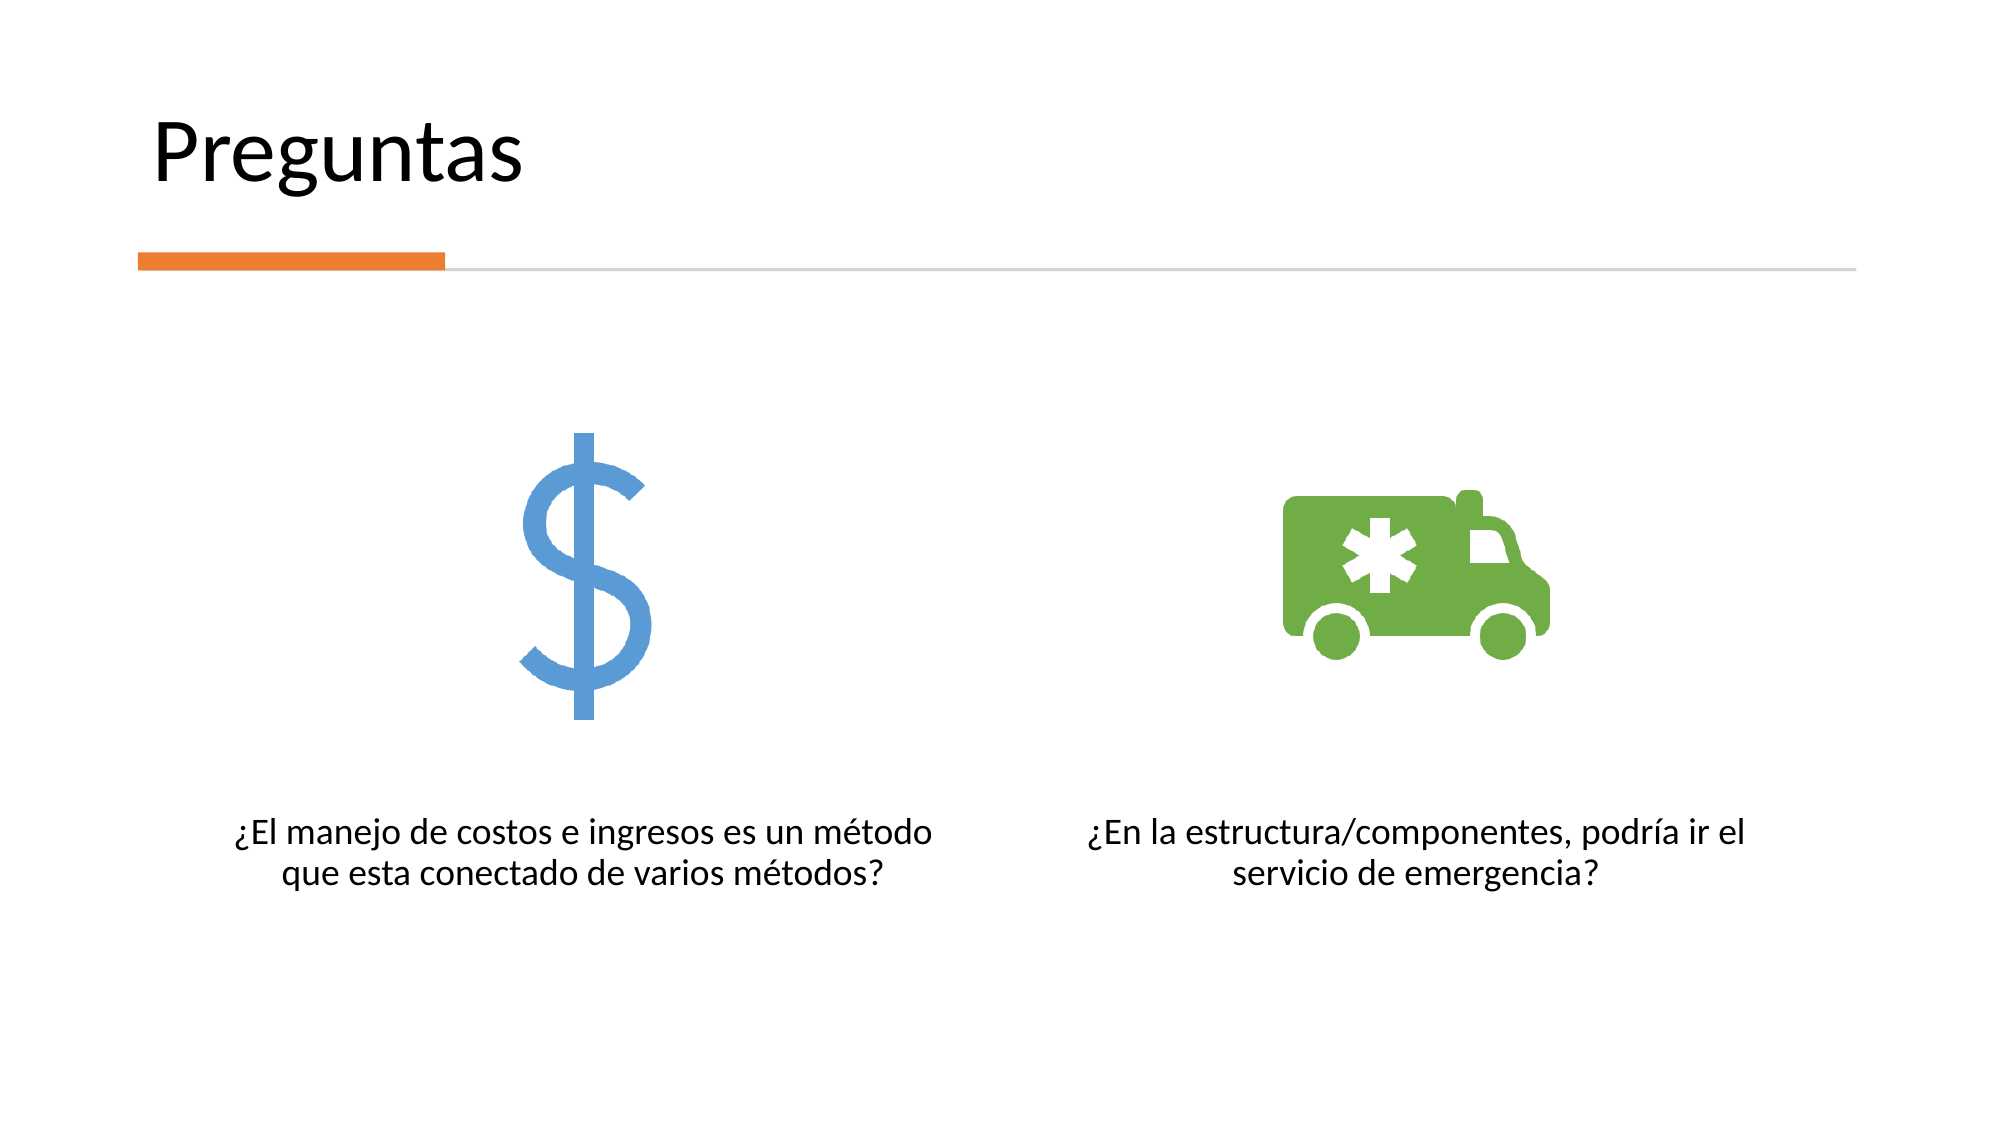

# Preguntas

¿El manejo de costos e ingresos es un método que esta conectado de varios métodos?
¿En la estructura/componentes, podría ir el servicio de emergencia?